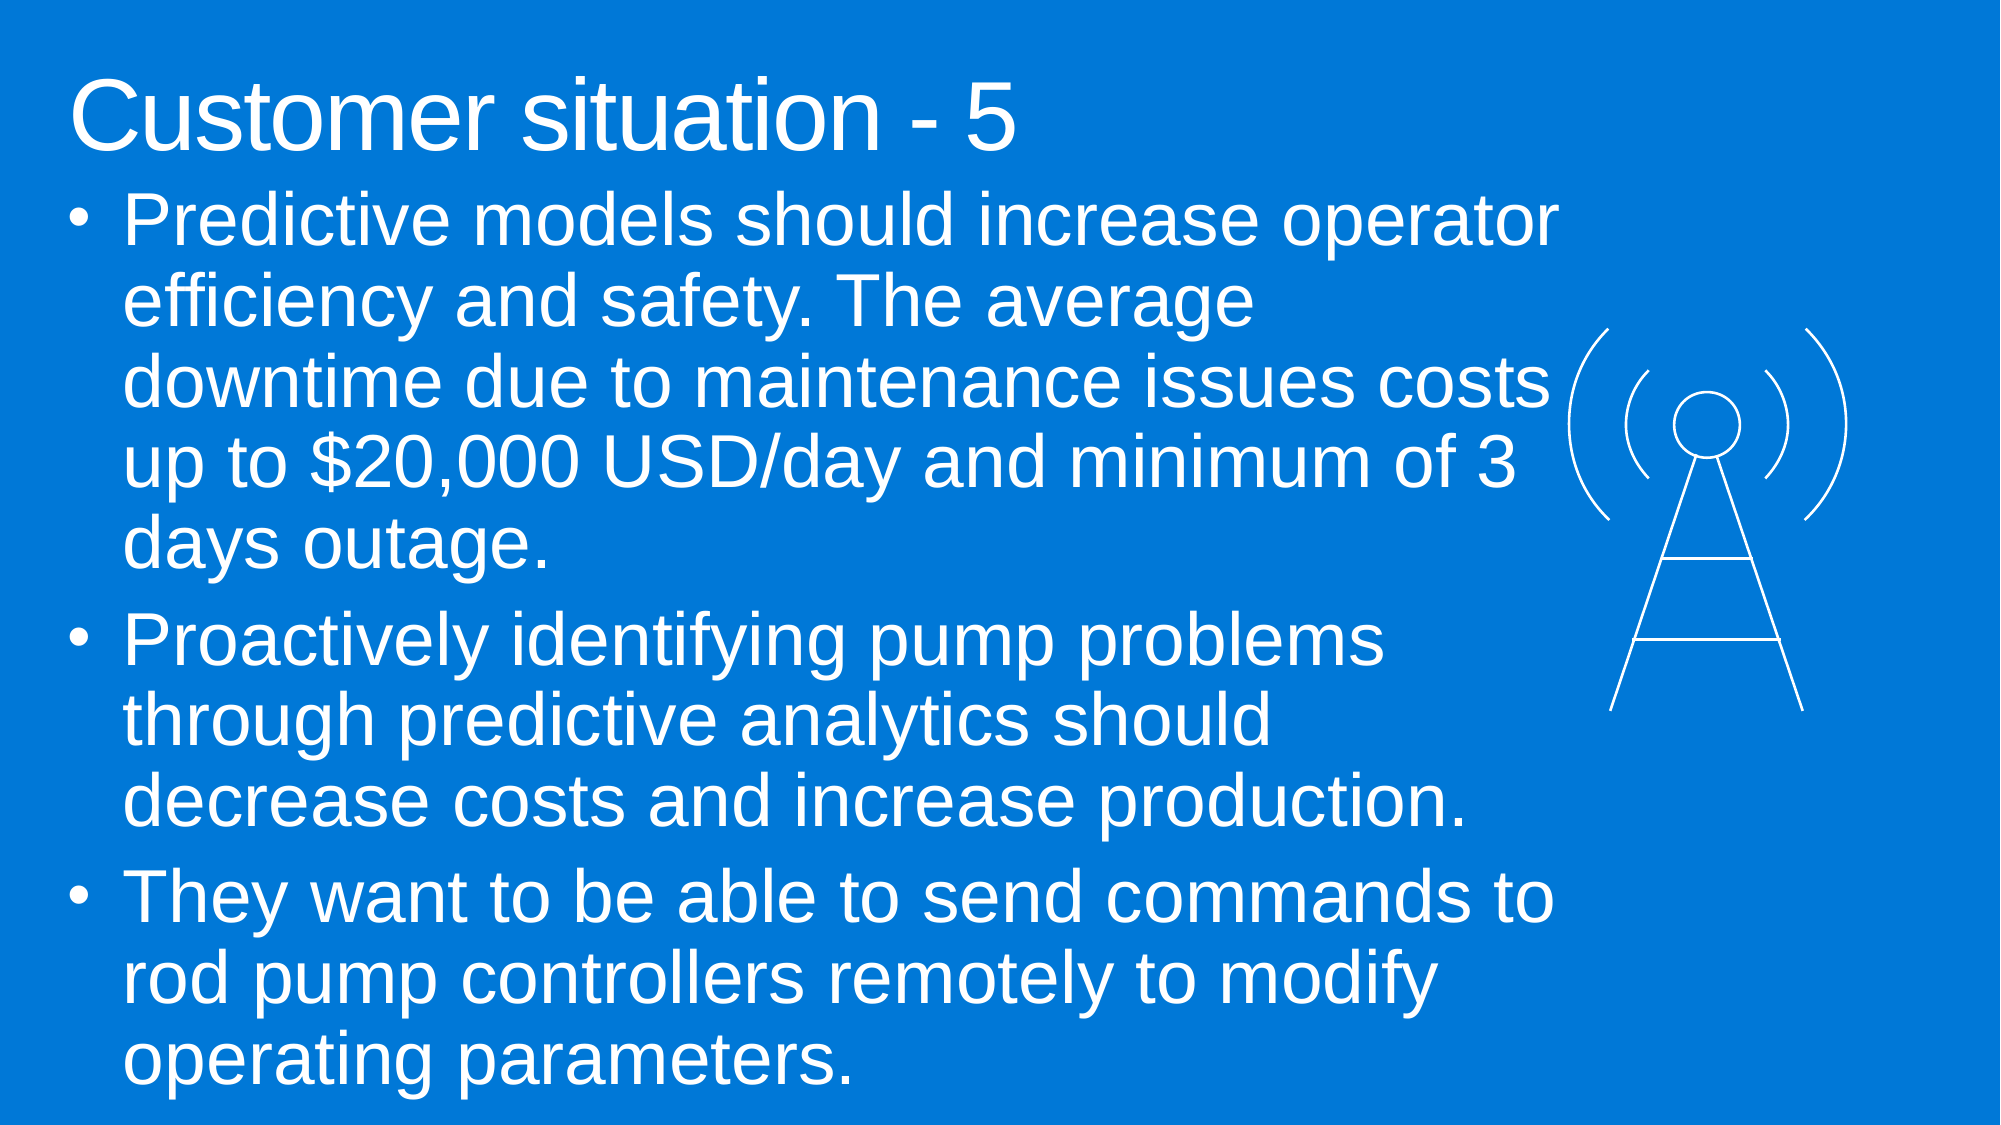

# Customer situation - 5
Predictive models should increase operator efficiency and safety. The average downtime due to maintenance issues costs up to $20,000 USD/day and minimum of 3 days outage.
Proactively identifying pump problems through predictive analytics should decrease costs and increase production.
They want to be able to send commands to rod pump controllers remotely to modify operating parameters.